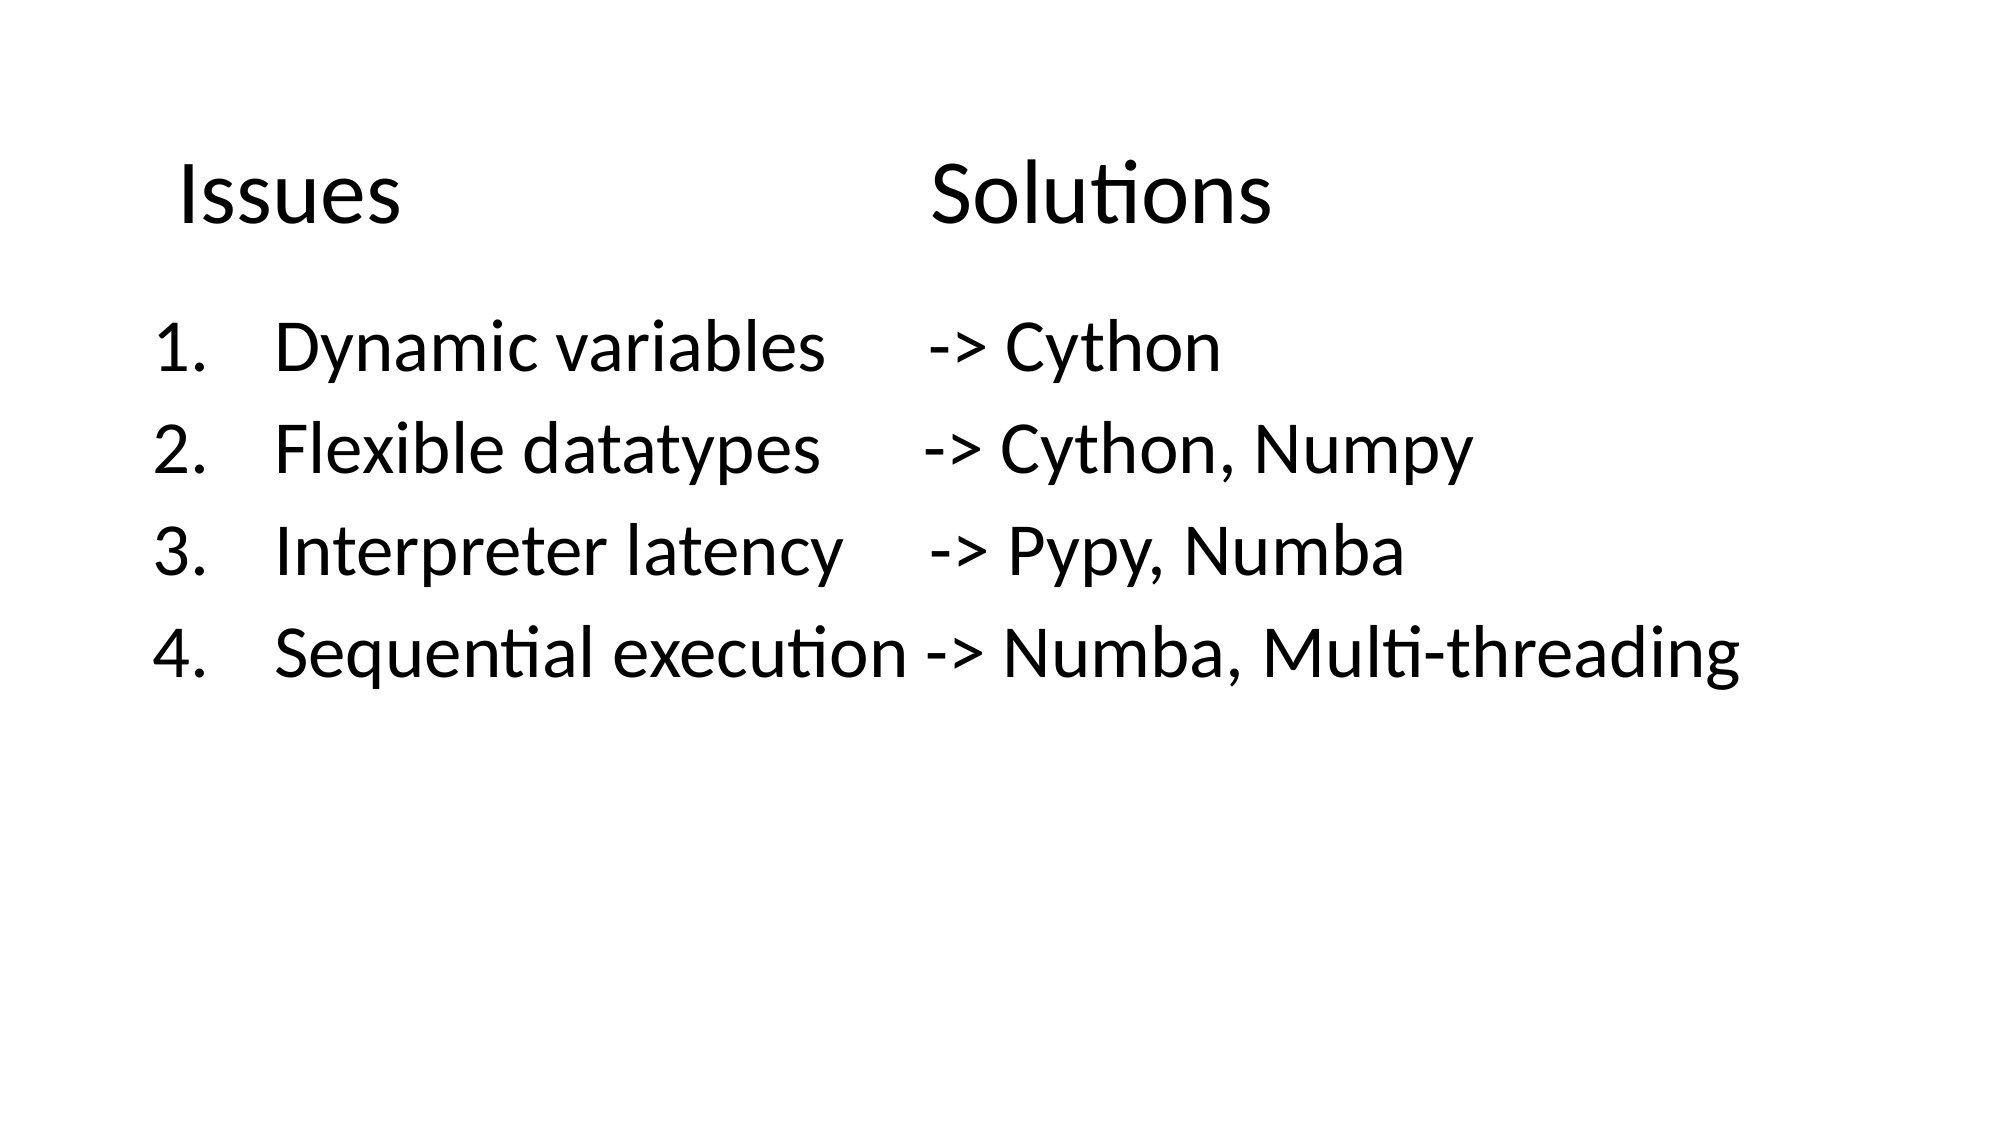

Issues
# Solutions
Dynamic variables      -> Cython
Flexible datatypes      -> Cython, Numpy
Interpreter latency     -> Pypy, Numba
Sequential execution -> Numba, Multi-threading